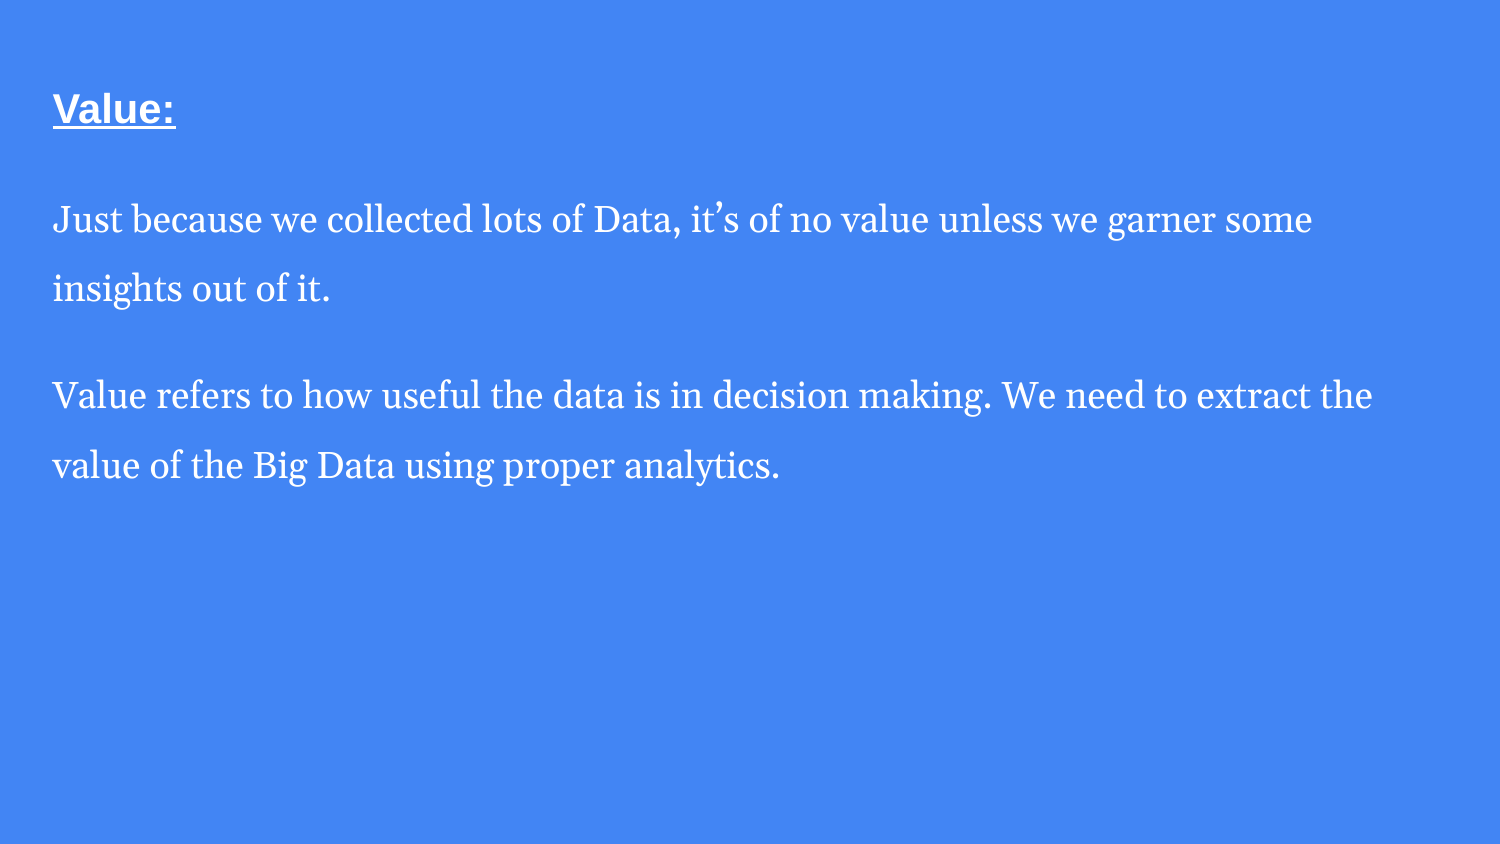

Value:
Just because we collected lots of Data, it’s of no value unless we garner some insights out of it.
Value refers to how useful the data is in decision making. We need to extract the value of the Big Data using proper analytics.